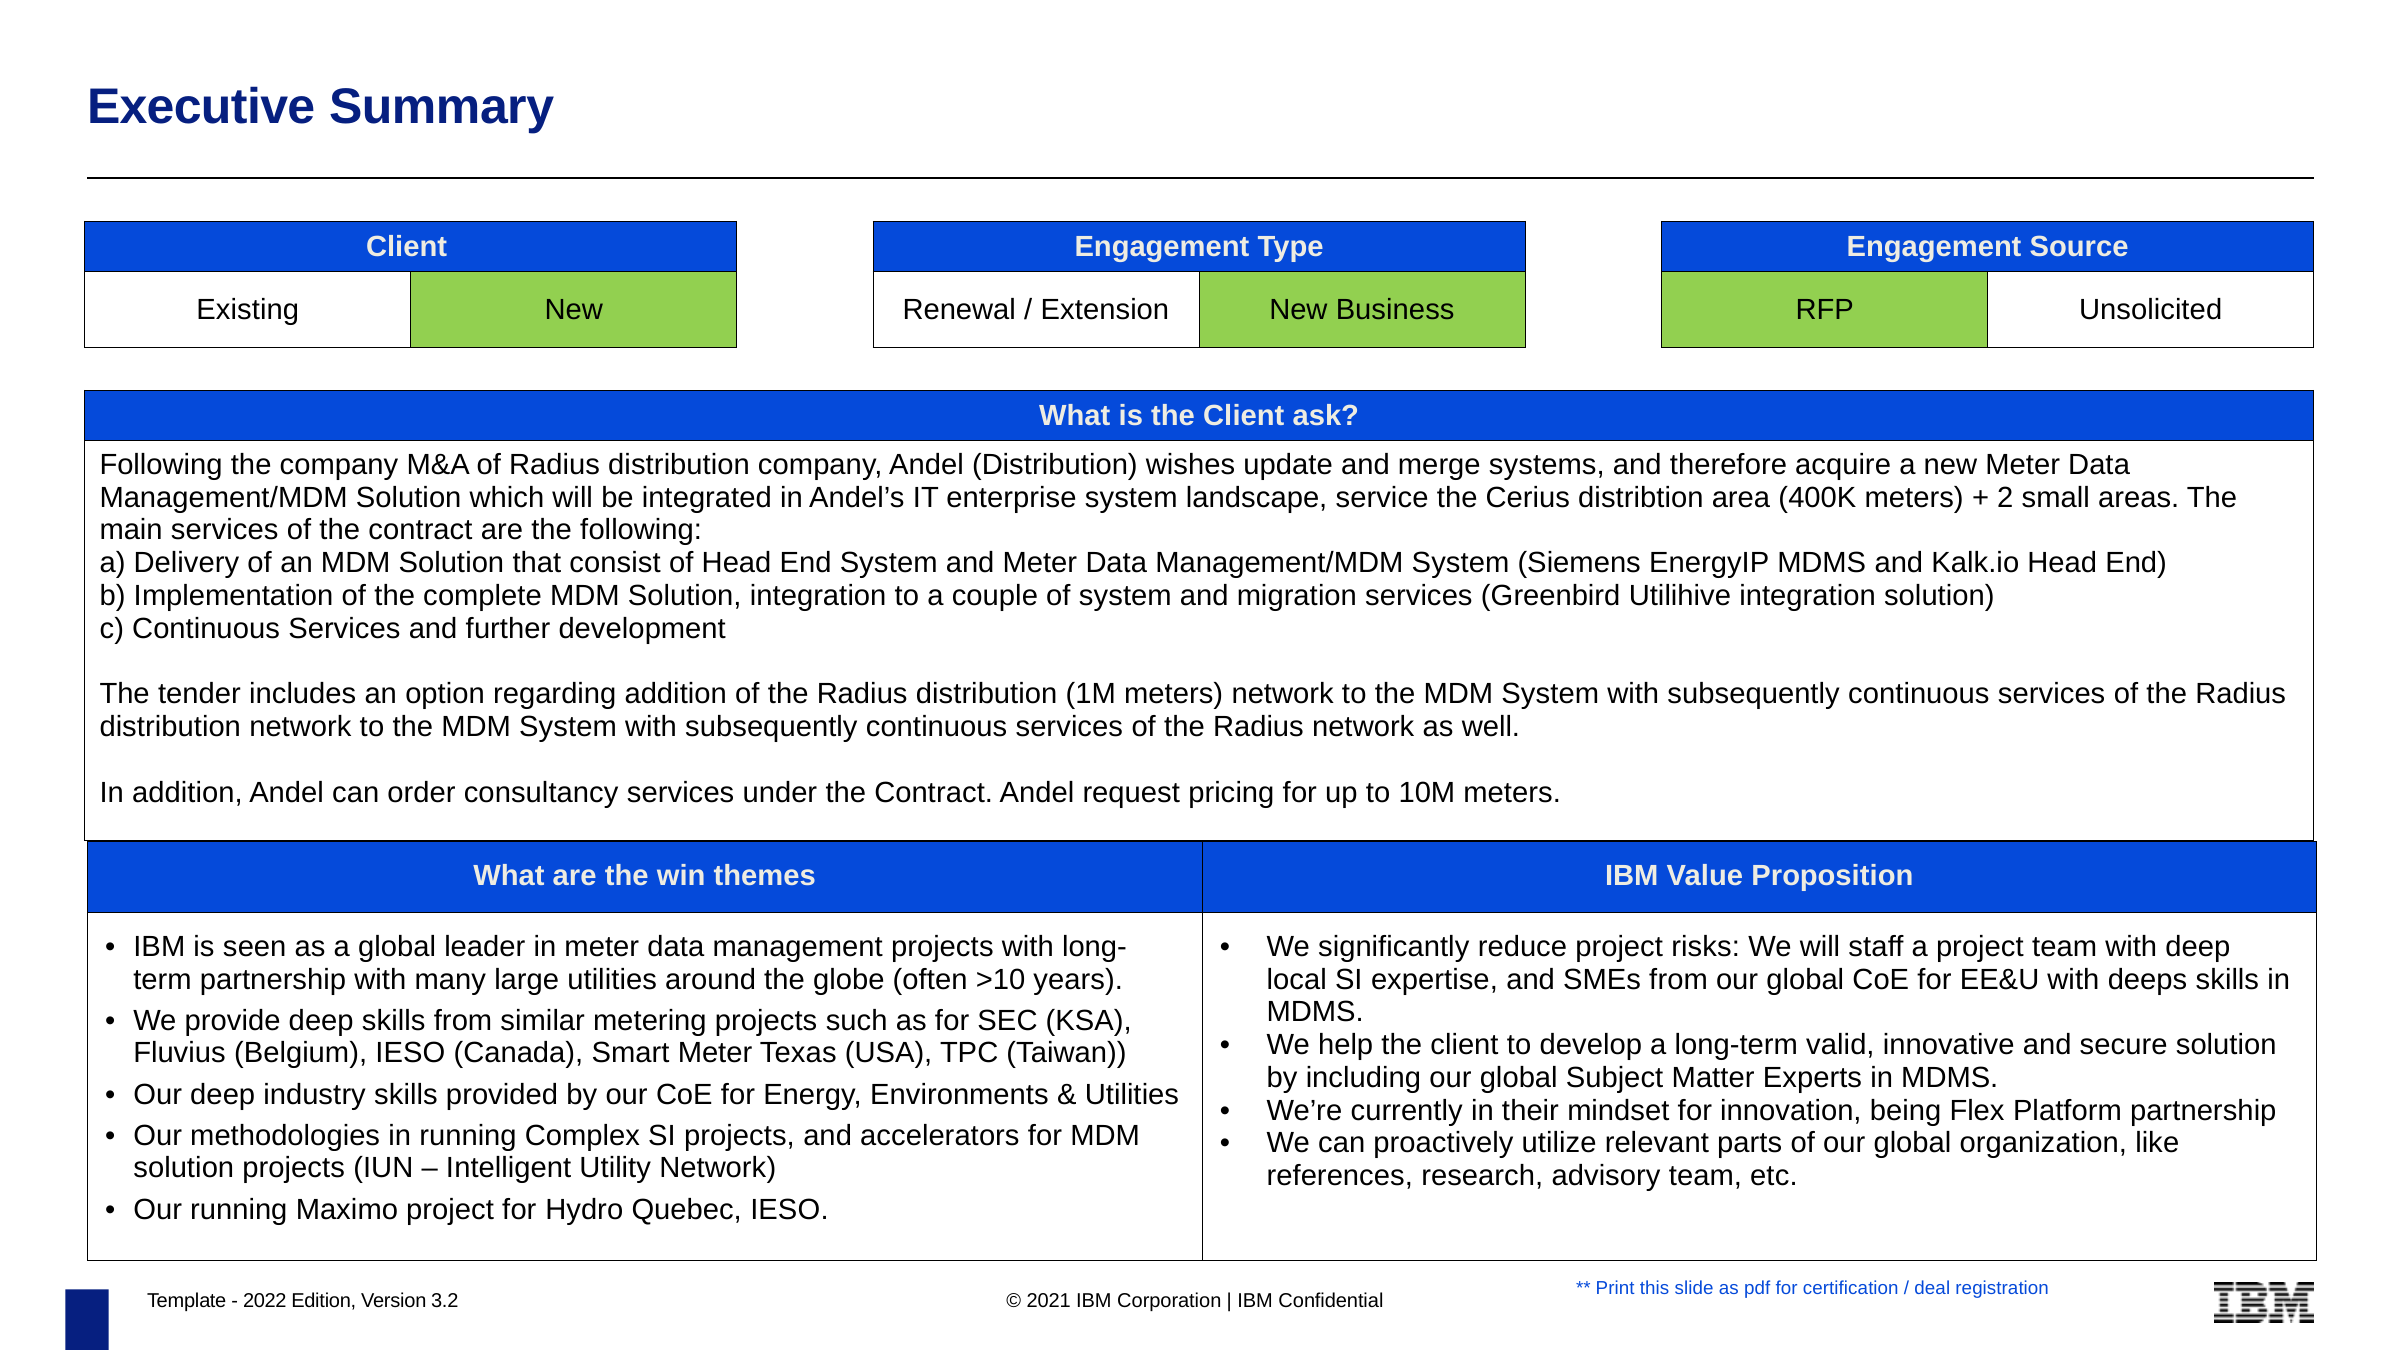

# Executive Summary

| Client |  |
| --- | --- |
| Existing | New |
| Engagement Type |  |
| --- | --- |
| Renewal / Extension | New Business |
| Engagement Source |  |
| --- | --- |
| RFP | Unsolicited |
| What is the Client ask? |
| --- |
| Following the company M&A of Radius distribution company, Andel (Distribution) wishes update and merge systems, and therefore acquire a new Meter Data Management/MDM Solution which will be integrated in Andel’s IT enterprise system landscape, service the Cerius distribtion area (400K meters) + 2 small areas. The main services of the contract are the following: a) Delivery of an MDM Solution that consist of Head End System and Meter Data Management/MDM System (Siemens EnergyIP MDMS and Kalk.io Head End) b) Implementation of the complete MDM Solution, integration to a couple of system and migration services (Greenbird Utilihive integration solution) c) Continuous Services and further development The tender includes an option regarding addition of the Radius distribution (1M meters) network to the MDM System with subsequently continuous services of the Radius distribution network to the MDM System with subsequently continuous services of the Radius network as well. In addition, Andel can order consultancy services under the Contract. Andel request pricing for up to 10M meters. |
| What are the win themes | IBM Value Proposition |
| --- | --- |
| IBM is seen as a global leader in meter data management projects with long-term partnership with many large utilities around the globe (often >10 years). We provide deep skills from similar metering projects such as for SEC (KSA), Fluvius (Belgium), IESO (Canada), Smart Meter Texas (USA), TPC (Taiwan)) Our deep industry skills provided by our CoE for Energy, Environments & Utilities Our methodologies in running Complex SI projects, and accelerators for MDM solution projects (IUN – Intelligent Utility Network) Our running Maximo project for Hydro Quebec, IESO. | We significantly reduce project risks: We will staff a project team with deep local SI expertise, and SMEs from our global CoE for EE&U with deeps skills in MDMS. We help the client to develop a long-term valid, innovative and secure solution by including our global Subject Matter Experts in MDMS. We’re currently in their mindset for innovation, being Flex Platform partnership We can proactively utilize relevant parts of our global organization, like references, research, advisory team, etc. |
** Print this slide as pdf for certification / deal registration
Template - 2022 Edition, Version 3.2
© 2021 IBM Corporation | IBM Confidential